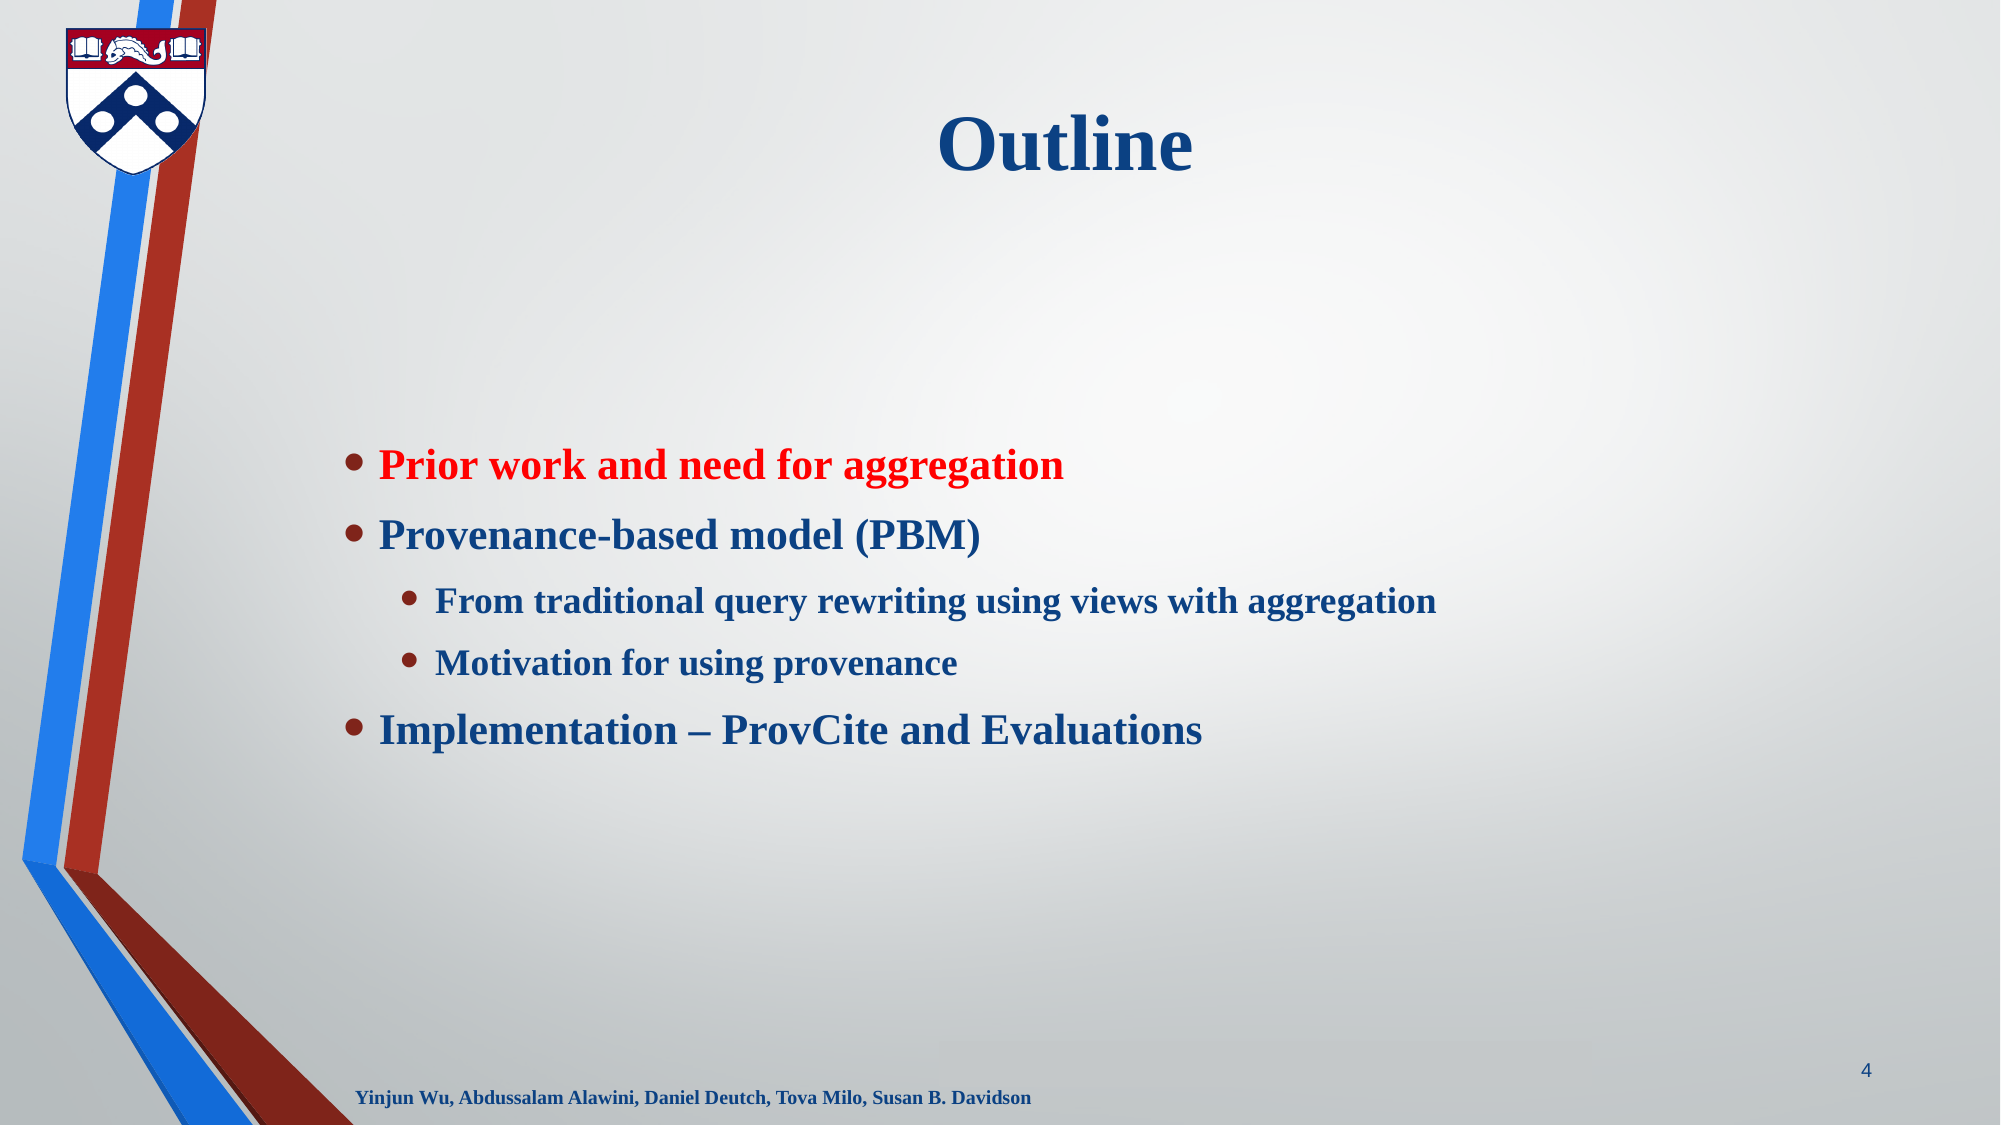

# Outline
Prior work and need for aggregation
Provenance-based model (PBM)
From traditional query rewriting using views with aggregation
Motivation for using provenance
Implementation – ProvCite and Evaluations
4